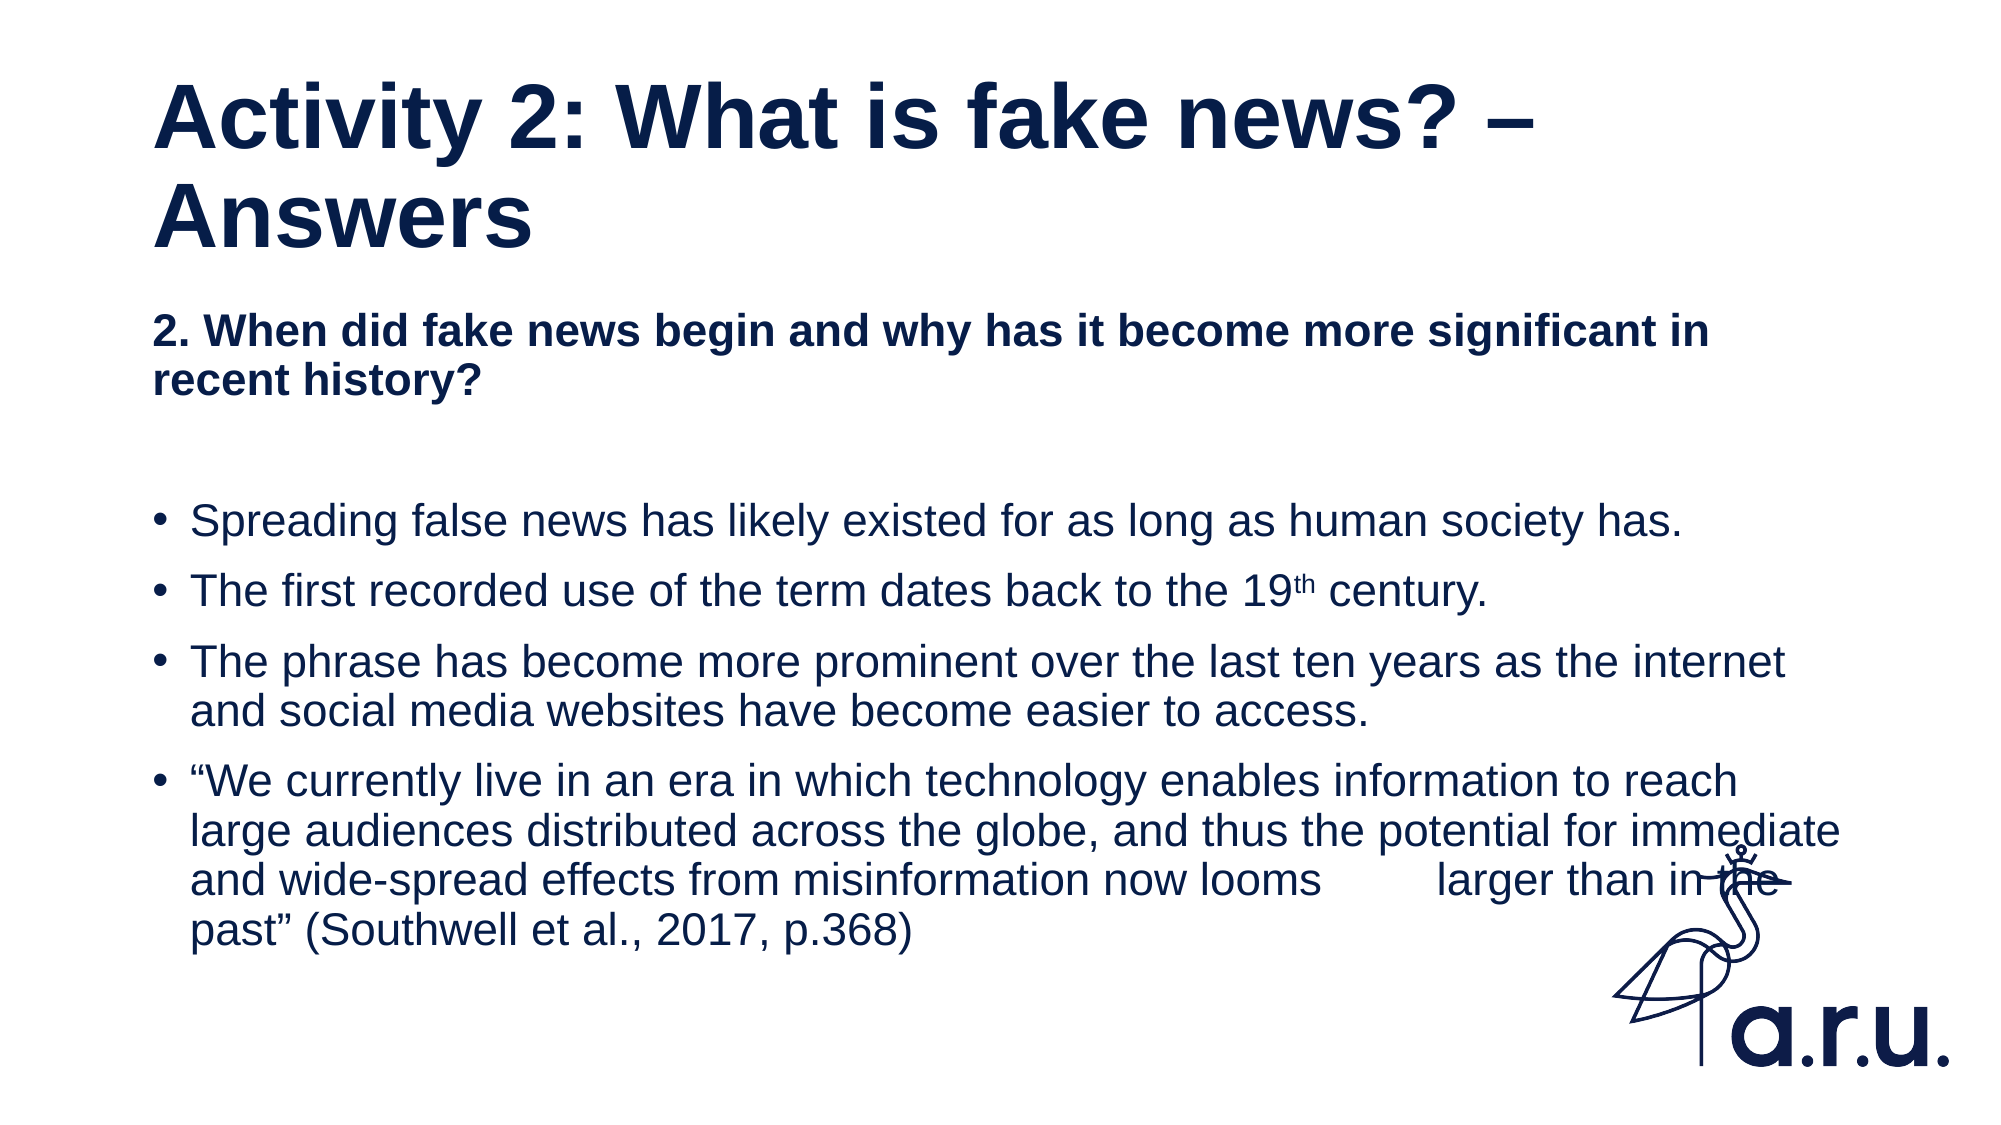

# Activity 2: What is fake news? – Answers
2. When did fake news begin and why has it become more significant in recent history?

Spreading false news has likely existed for as long as human society has.
The first recorded use of the term dates back to the 19th century.
The phrase has become more prominent over the last ten years as the internet and social media websites have become easier to access.
“We currently live in an era in which technology enables information to reach large audiences distributed across the globe, and thus the potential for immediate and wide-spread effects from misinformation now looms         larger than in the past” (Southwell et al., 2017, p.368)